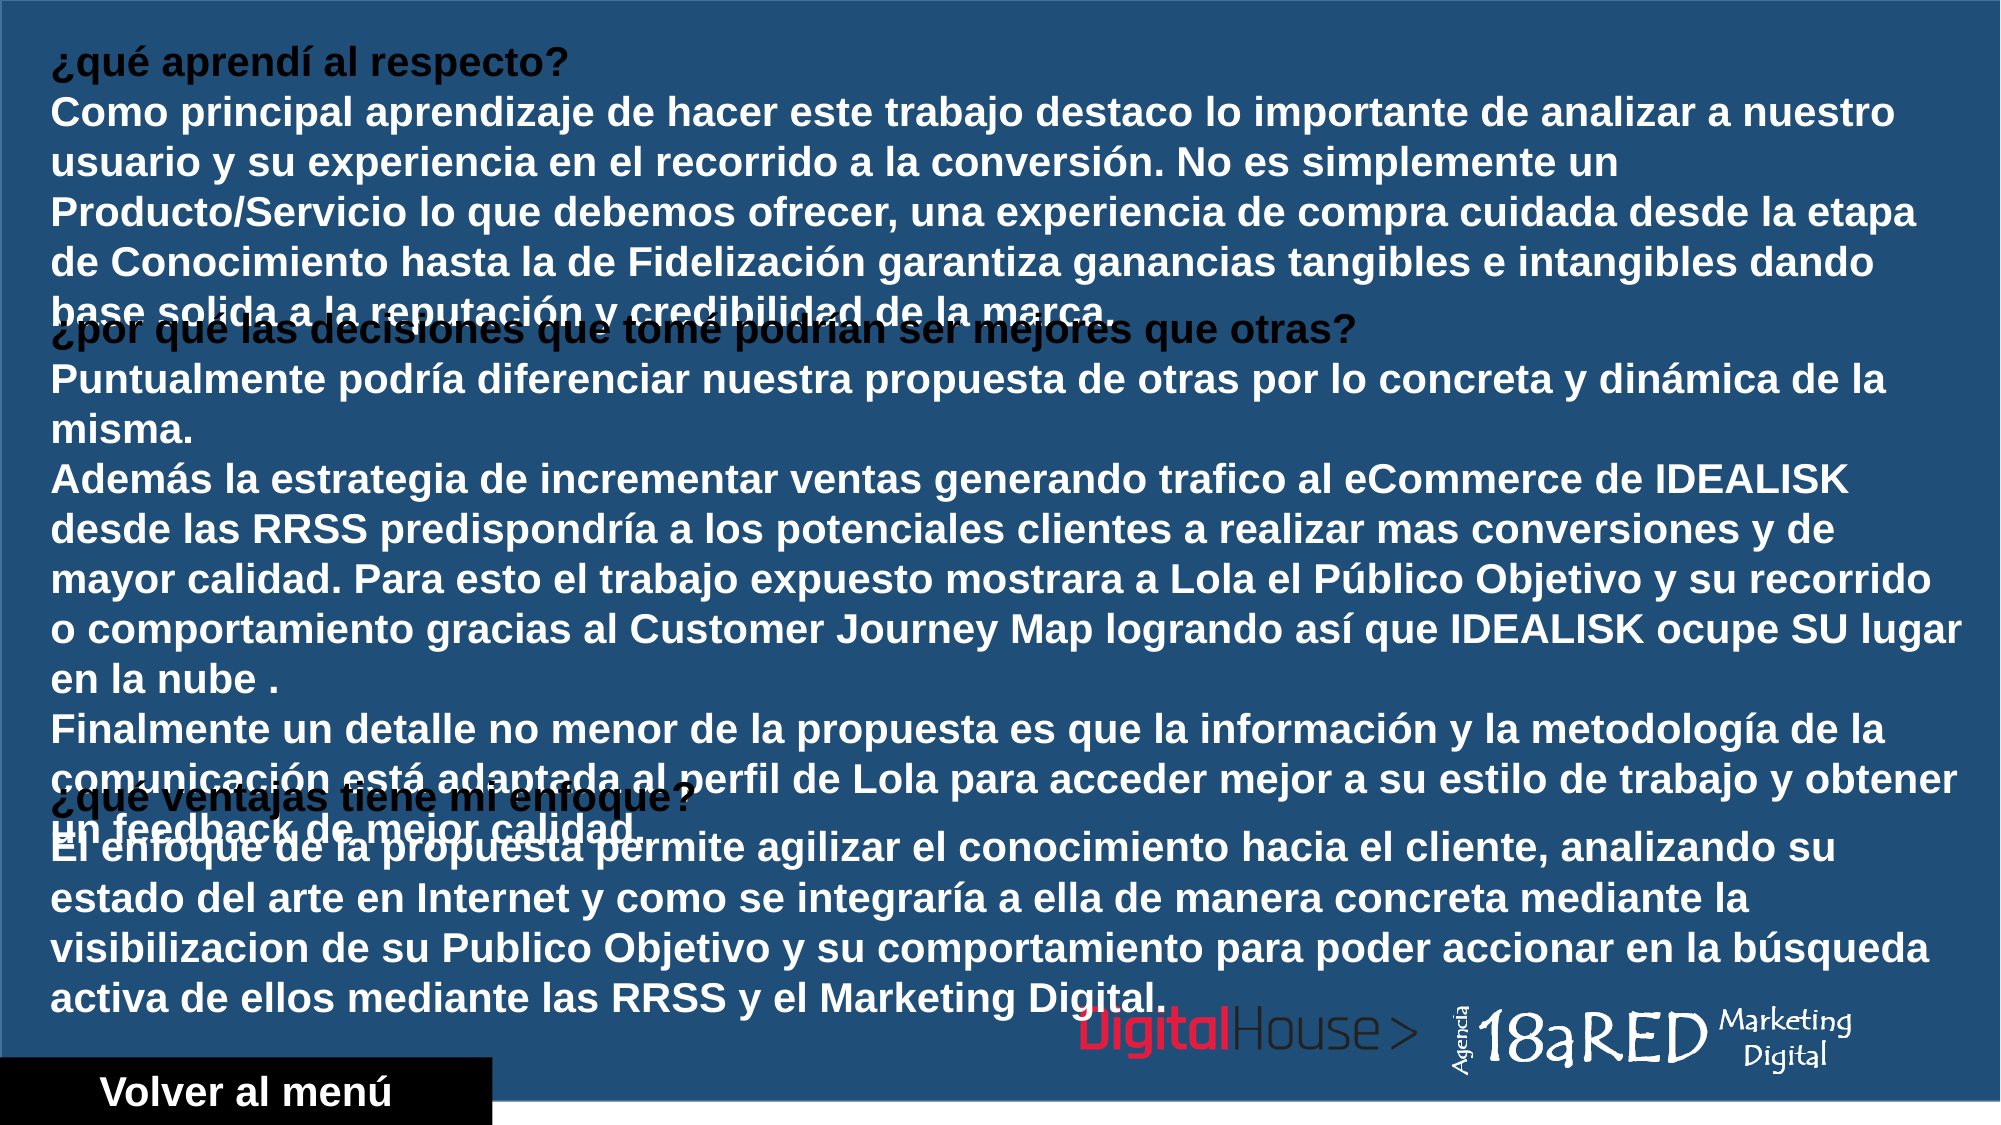

¿qué aprendí al respecto?
Como principal aprendizaje de hacer este trabajo destaco lo importante de analizar a nuestro usuario y su experiencia en el recorrido a la conversión. No es simplemente un Producto/Servicio lo que debemos ofrecer, una experiencia de compra cuidada desde la etapa de Conocimiento hasta la de Fidelización garantiza ganancias tangibles e intangibles dando base solida a la reputación y credibilidad de la marca.
¿por qué las decisiones que tomé podrían ser mejores que otras?
Puntualmente podría diferenciar nuestra propuesta de otras por lo concreta y dinámica de la misma.
Además la estrategia de incrementar ventas generando trafico al eCommerce de IDEALISK desde las RRSS predispondría a los potenciales clientes a realizar mas conversiones y de mayor calidad. Para esto el trabajo expuesto mostrara a Lola el Público Objetivo y su recorrido o comportamiento gracias al Customer Journey Map logrando así que IDEALISK ocupe SU lugar en la nube .
Finalmente un detalle no menor de la propuesta es que la información y la metodología de la comunicación está adaptada al perfil de Lola para acceder mejor a su estilo de trabajo y obtener un feedback de mejor calidad.
¿qué ventajas tiene mi enfoque?
El enfoque de la propuesta permite agilizar el conocimiento hacia el cliente, analizando su estado del arte en Internet y como se integraría a ella de manera concreta mediante la visibilizacion de su Publico Objetivo y su comportamiento para poder accionar en la búsqueda activa de ellos mediante las RRSS y el Marketing Digital.
Volver al menú principal